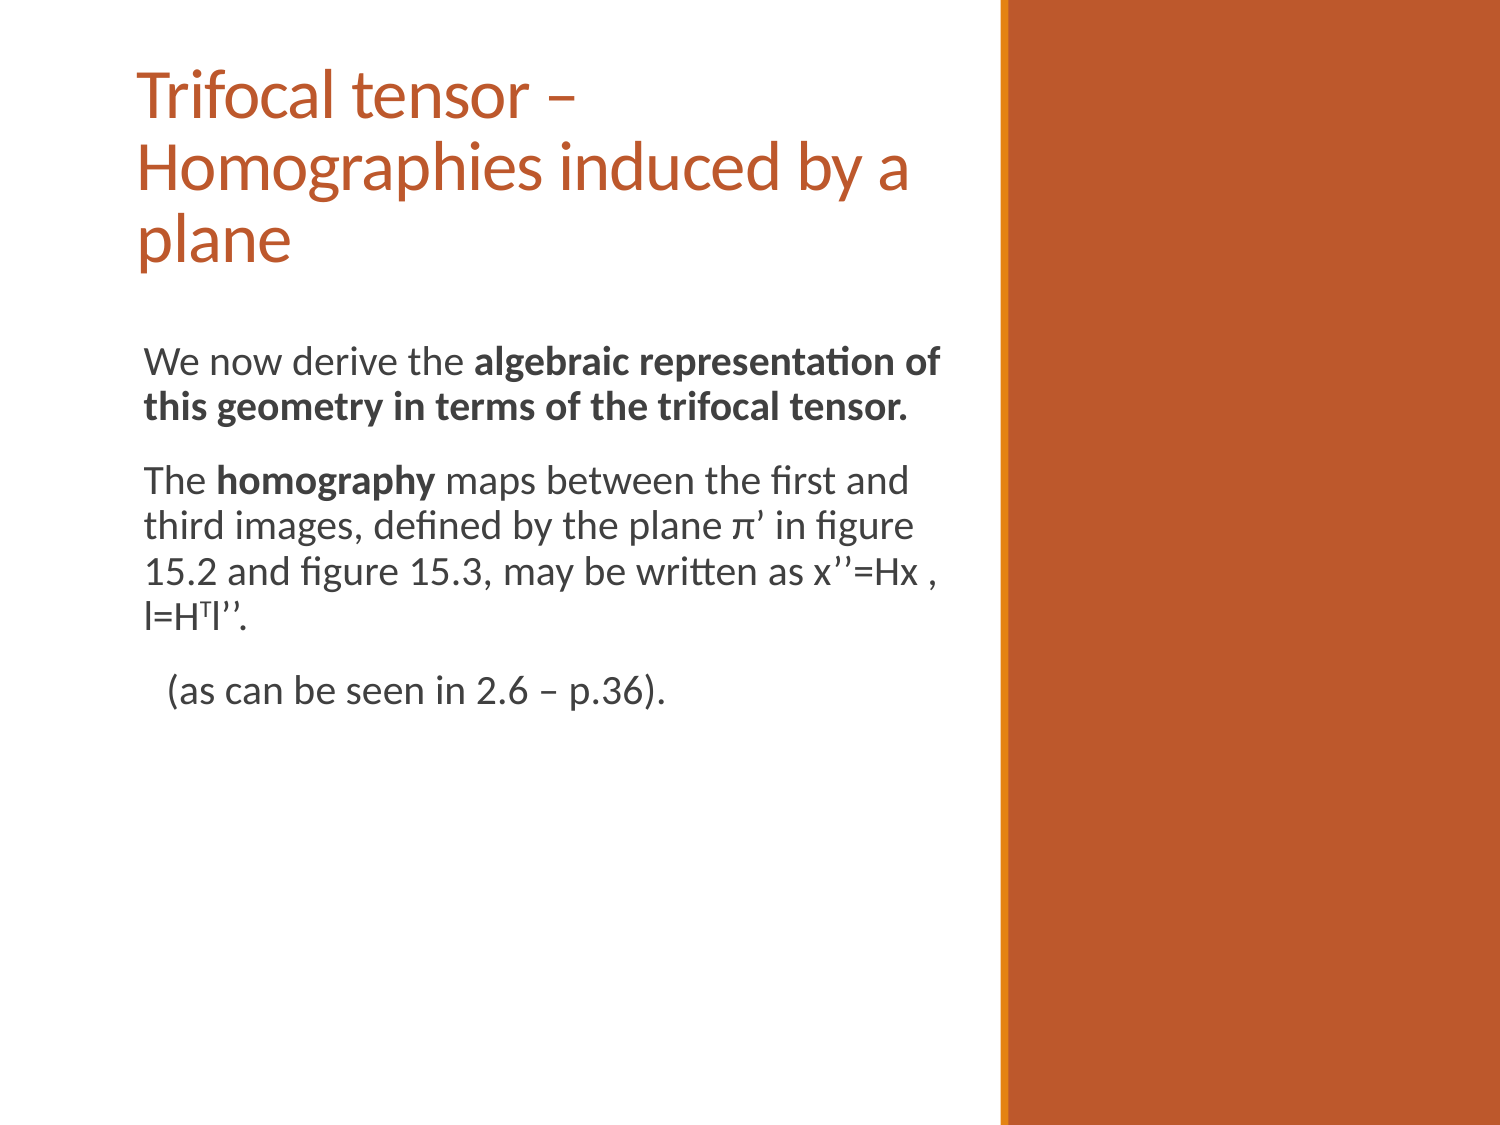

# Trifocal tensor – Homographies induced by a plane
We now derive the algebraic representation of this geometry in terms of the trifocal tensor.
The homography maps between the first and third images, defined by the plane π’ in figure 15.2 and figure 15.3, may be written as x’’=Hx , l=HTl’’.
    (as can be seen in 2.6 – p.36).